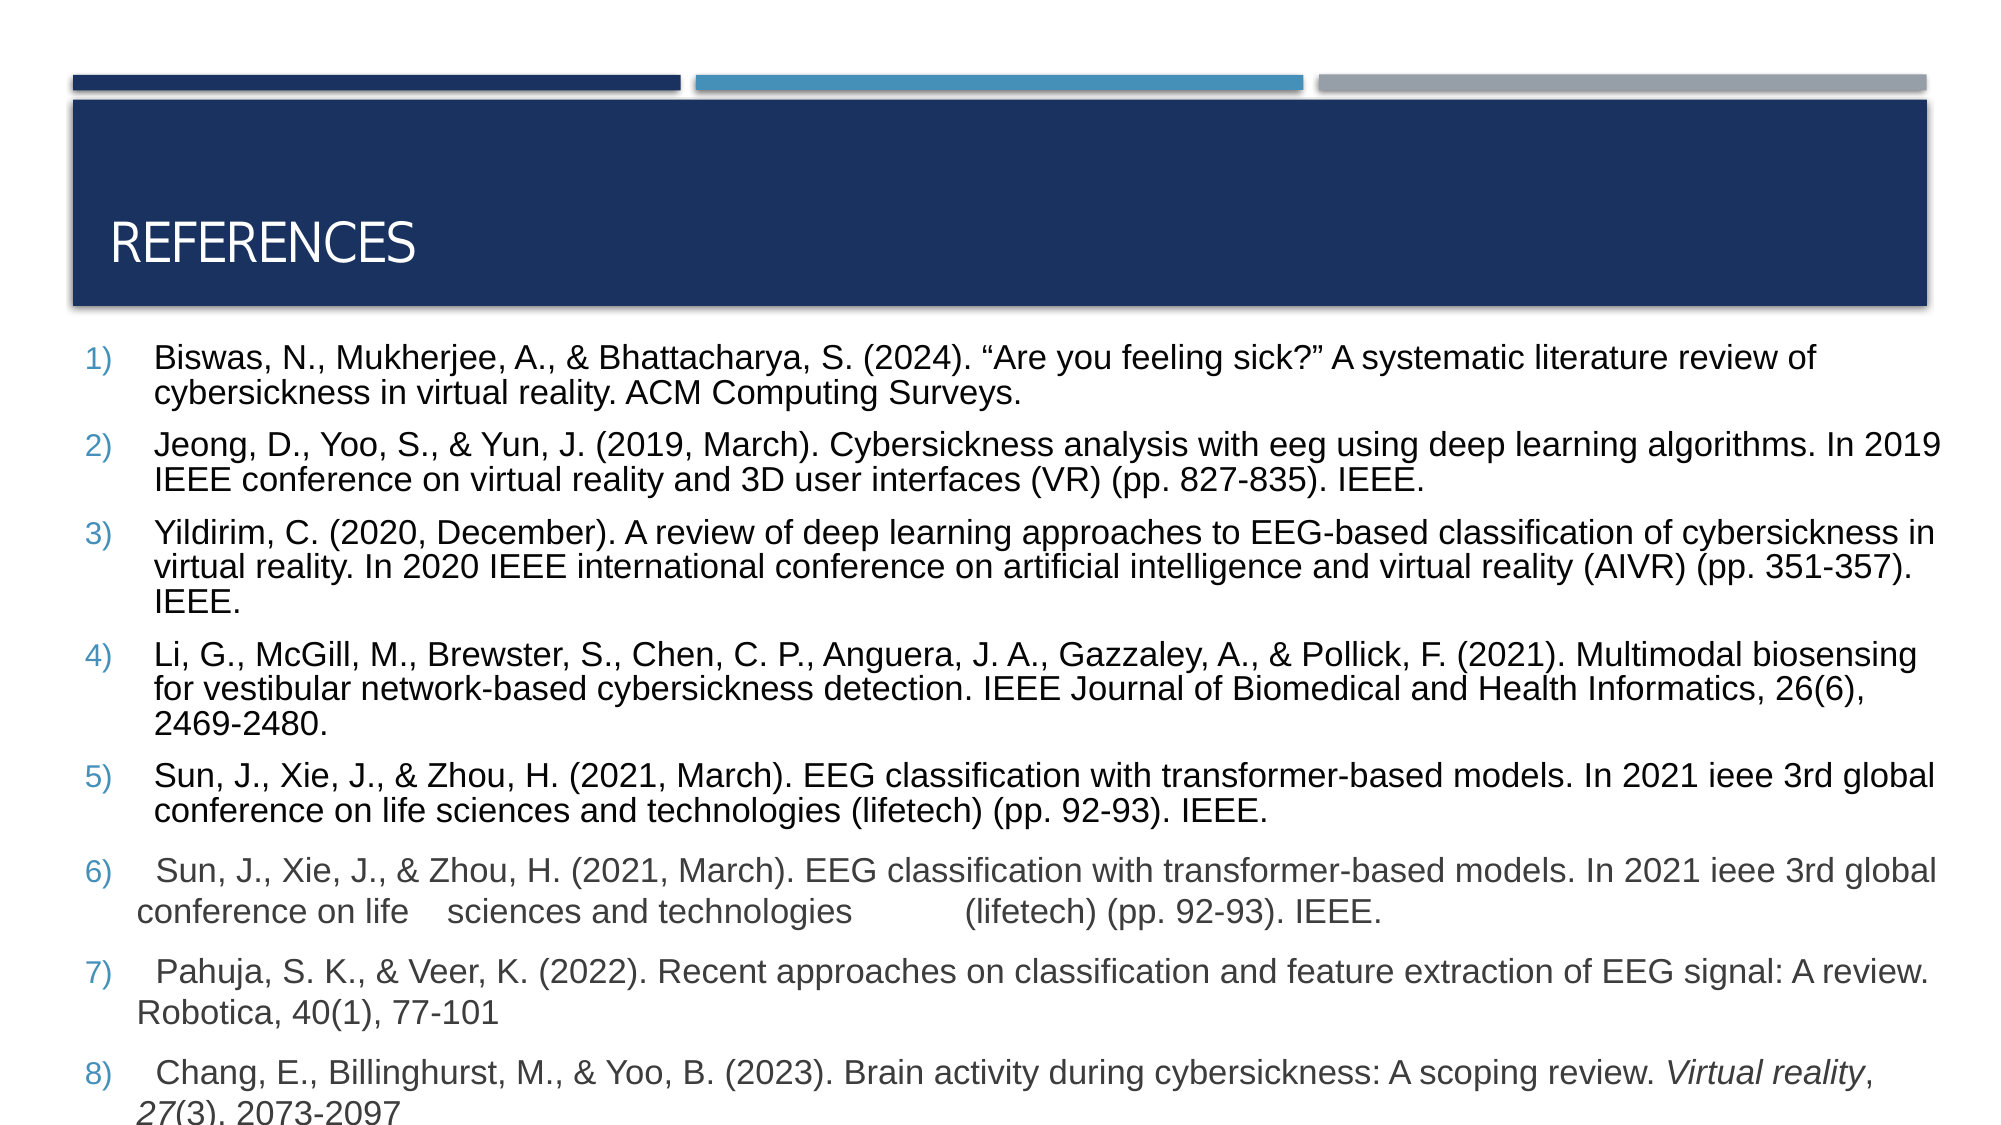

# REFERENCES
Biswas, N., Mukherjee, A., & Bhattacharya, S. (2024). “Are you feeling sick?” A systematic literature review of cybersickness in virtual reality. ACM Computing Surveys.
Jeong, D., Yoo, S., & Yun, J. (2019, March). Cybersickness analysis with eeg using deep learning algorithms. In 2019 IEEE conference on virtual reality and 3D user interfaces (VR) (pp. 827-835). IEEE.
Yildirim, C. (2020, December). A review of deep learning approaches to EEG-based classification of cybersickness in virtual reality. In 2020 IEEE international conference on artificial intelligence and virtual reality (AIVR) (pp. 351-357). IEEE.
Li, G., McGill, M., Brewster, S., Chen, C. P., Anguera, J. A., Gazzaley, A., & Pollick, F. (2021). Multimodal biosensing for vestibular network-based cybersickness detection. IEEE Journal of Biomedical and Health Informatics, 26(6), 2469-2480.
Sun, J., Xie, J., & Zhou, H. (2021, March). EEG classification with transformer-based models. In 2021 ieee 3rd global conference on life sciences and technologies (lifetech) (pp. 92-93). IEEE.
  Sun, J., Xie, J., & Zhou, H. (2021, March). EEG classification with transformer-based models. In 2021 ieee 3rd global conference on life    sciences and technologies  	(lifetech) (pp. 92-93). IEEE.
  Pahuja, S. K., & Veer, K. (2022). Recent approaches on classification and feature extraction of EEG signal: A review. Robotica, 40(1), 77-101
  Chang, E., Billinghurst, M., & Yoo, B. (2023). Brain activity during cybersickness: A scoping review. Virtual reality, 27(3), 2073-2097